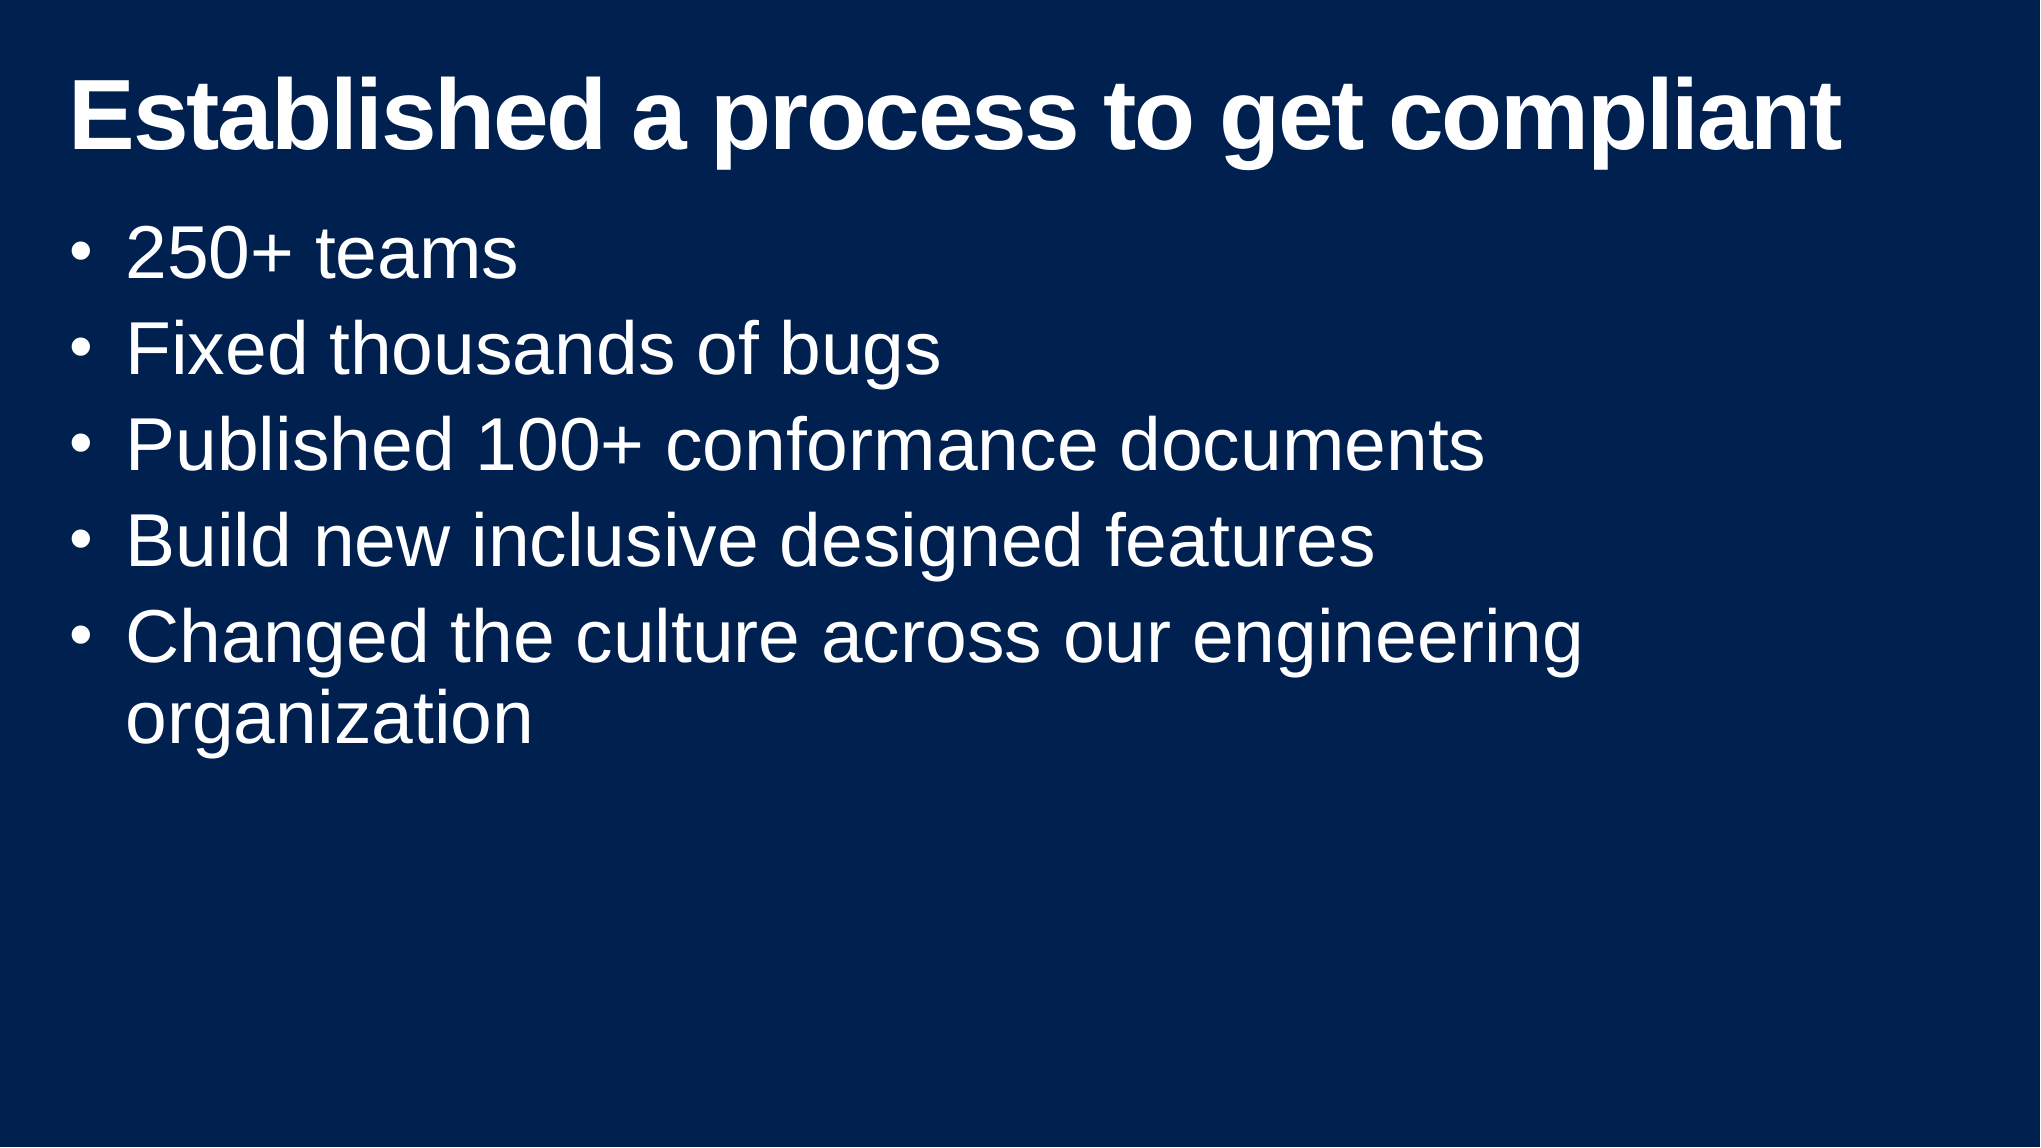

# Established a process to get compliant
250+ teams
Fixed thousands of bugs
Published 100+ conformance documents
Build new inclusive designed features
Changed the culture across our engineering organization